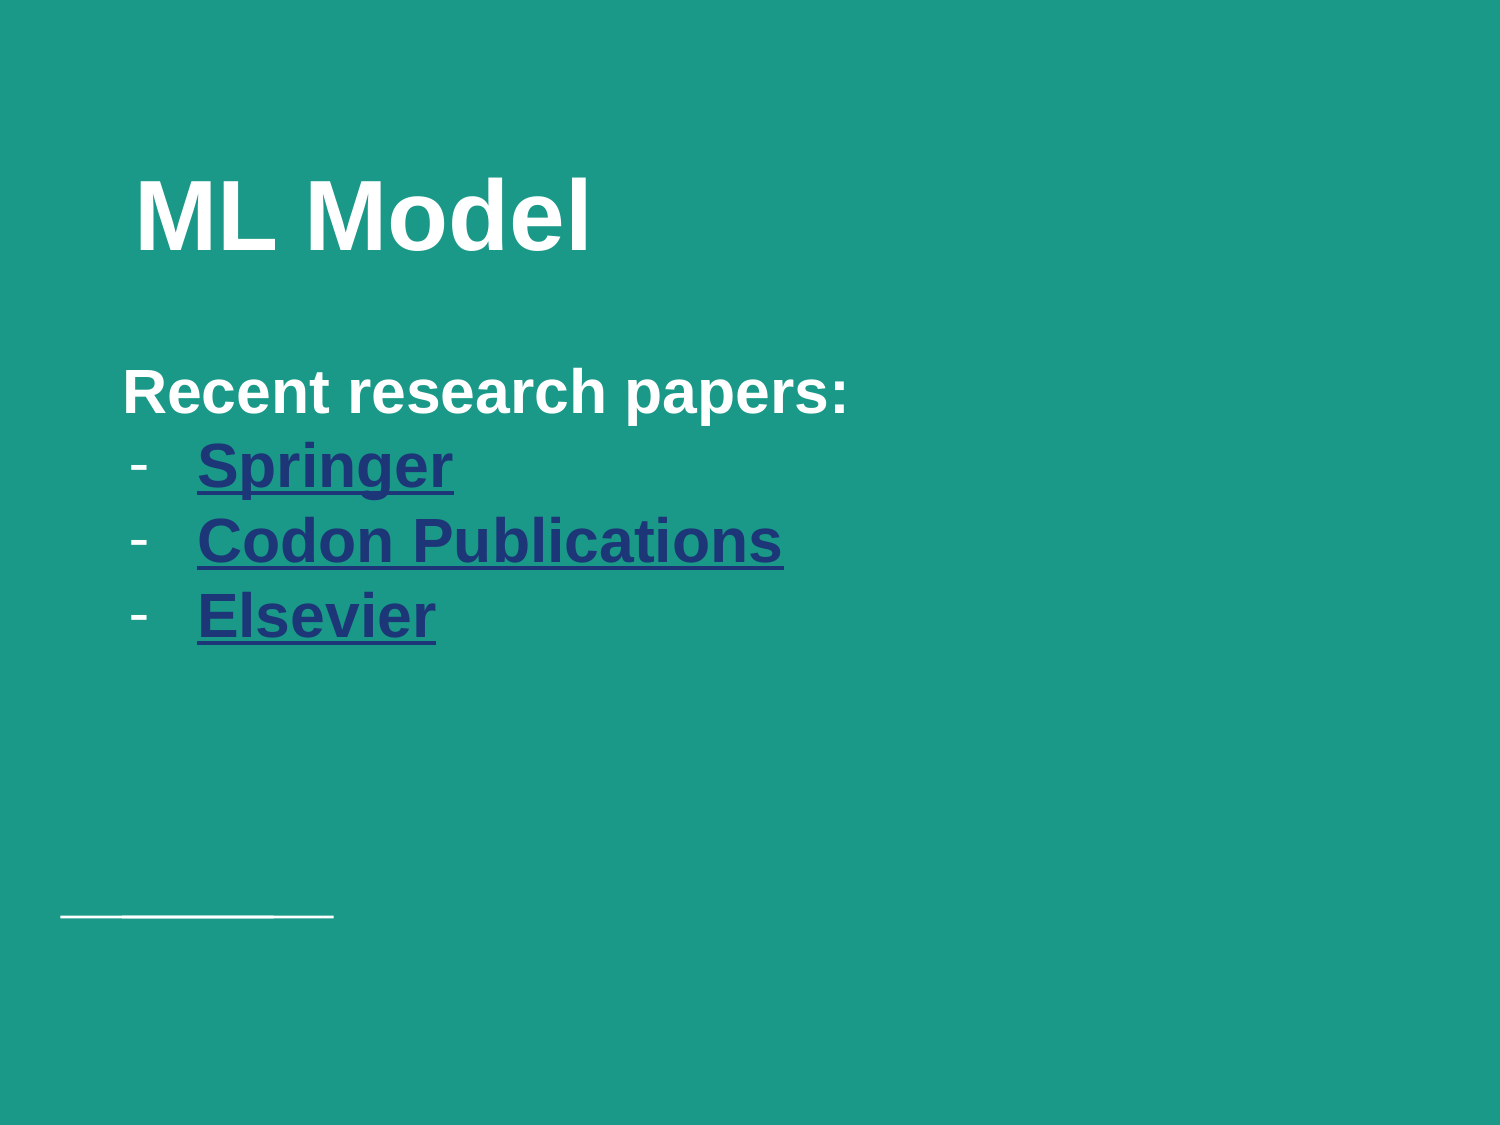

# ML Model
Recent research papers:
Springer
Codon Publications
Elsevier